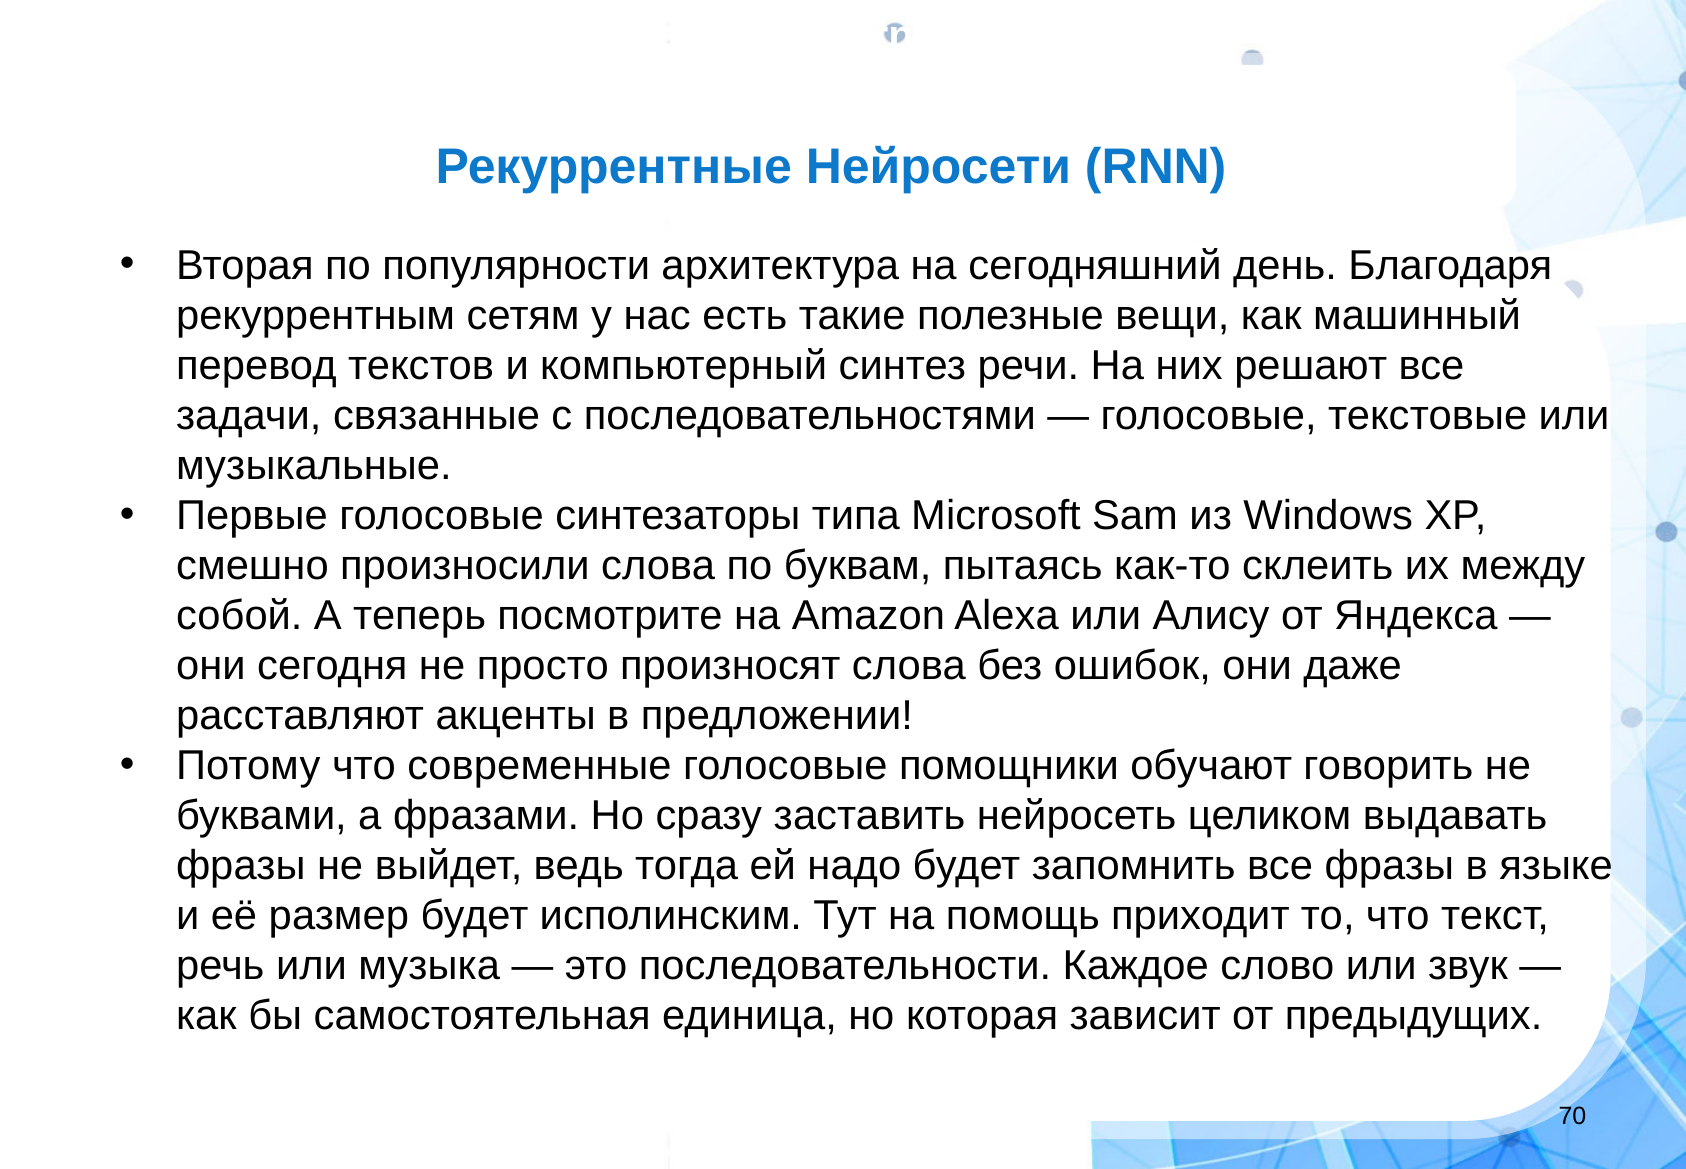

Machine Learning

Рекуррентные Нейросети (RNN)
Вторая по популярности архитектура на сегодняшний день. Благодаря рекуррентным сетям у нас есть такие полезные вещи, как машинный перевод текстов и компьютерный синтез речи. На них решают все задачи, связанные с последовательностями — голосовые, текстовые или музыкальные.
Первые голосовые синтезаторы типа Microsoft Sam из Windows XP, смешно произносили слова по буквам, пытаясь как-то склеить их между собой. А теперь посмотрите на Amazon Alexa или Алису от Яндекса — они сегодня не просто произносят слова без ошибок, они даже расставляют акценты в предложении!
Потому что современные голосовые помощники обучают говорить не буквами, а фразами. Но сразу заставить нейросеть целиком выдавать фразы не выйдет, ведь тогда ей надо будет запомнить все фразы в языке и её размер будет исполинским. Тут на помощь приходит то, что текст, речь или музыка — это последовательности. Каждое слово или звук — как бы самостоятельная единица, но которая зависит от предыдущих.

70